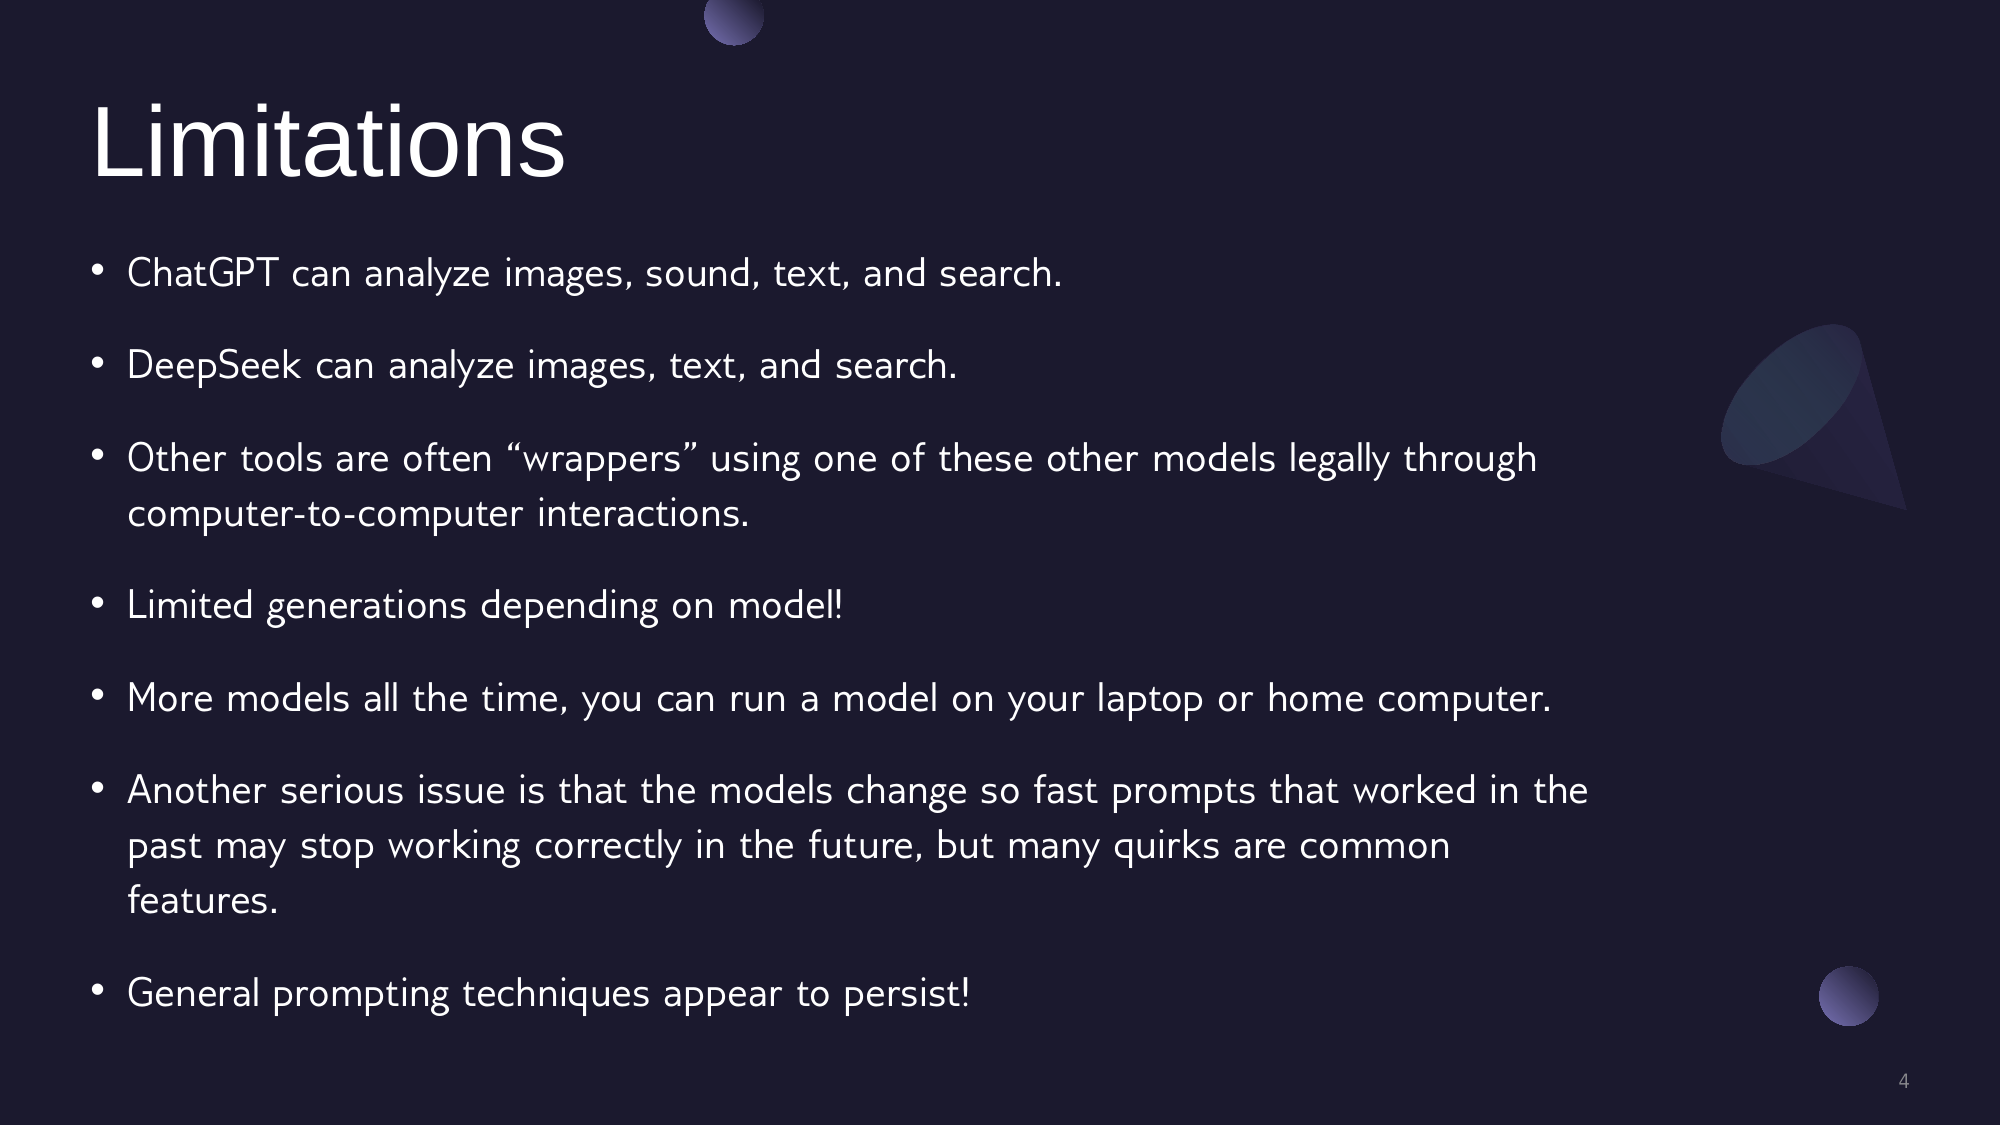

# Limitations
ChatGPT can analyze images, sound, text, and search.
DeepSeek can analyze images, text, and search.
Other tools are often “wrappers” using one of these other models legally through computer-to-computer interactions.
Limited generations depending on model!
More models all the time, you can run a model on your laptop or home computer.
Another serious issue is that the models change so fast prompts that worked in the past may stop working correctly in the future, but many quirks are common features.
General prompting techniques appear to persist!

4